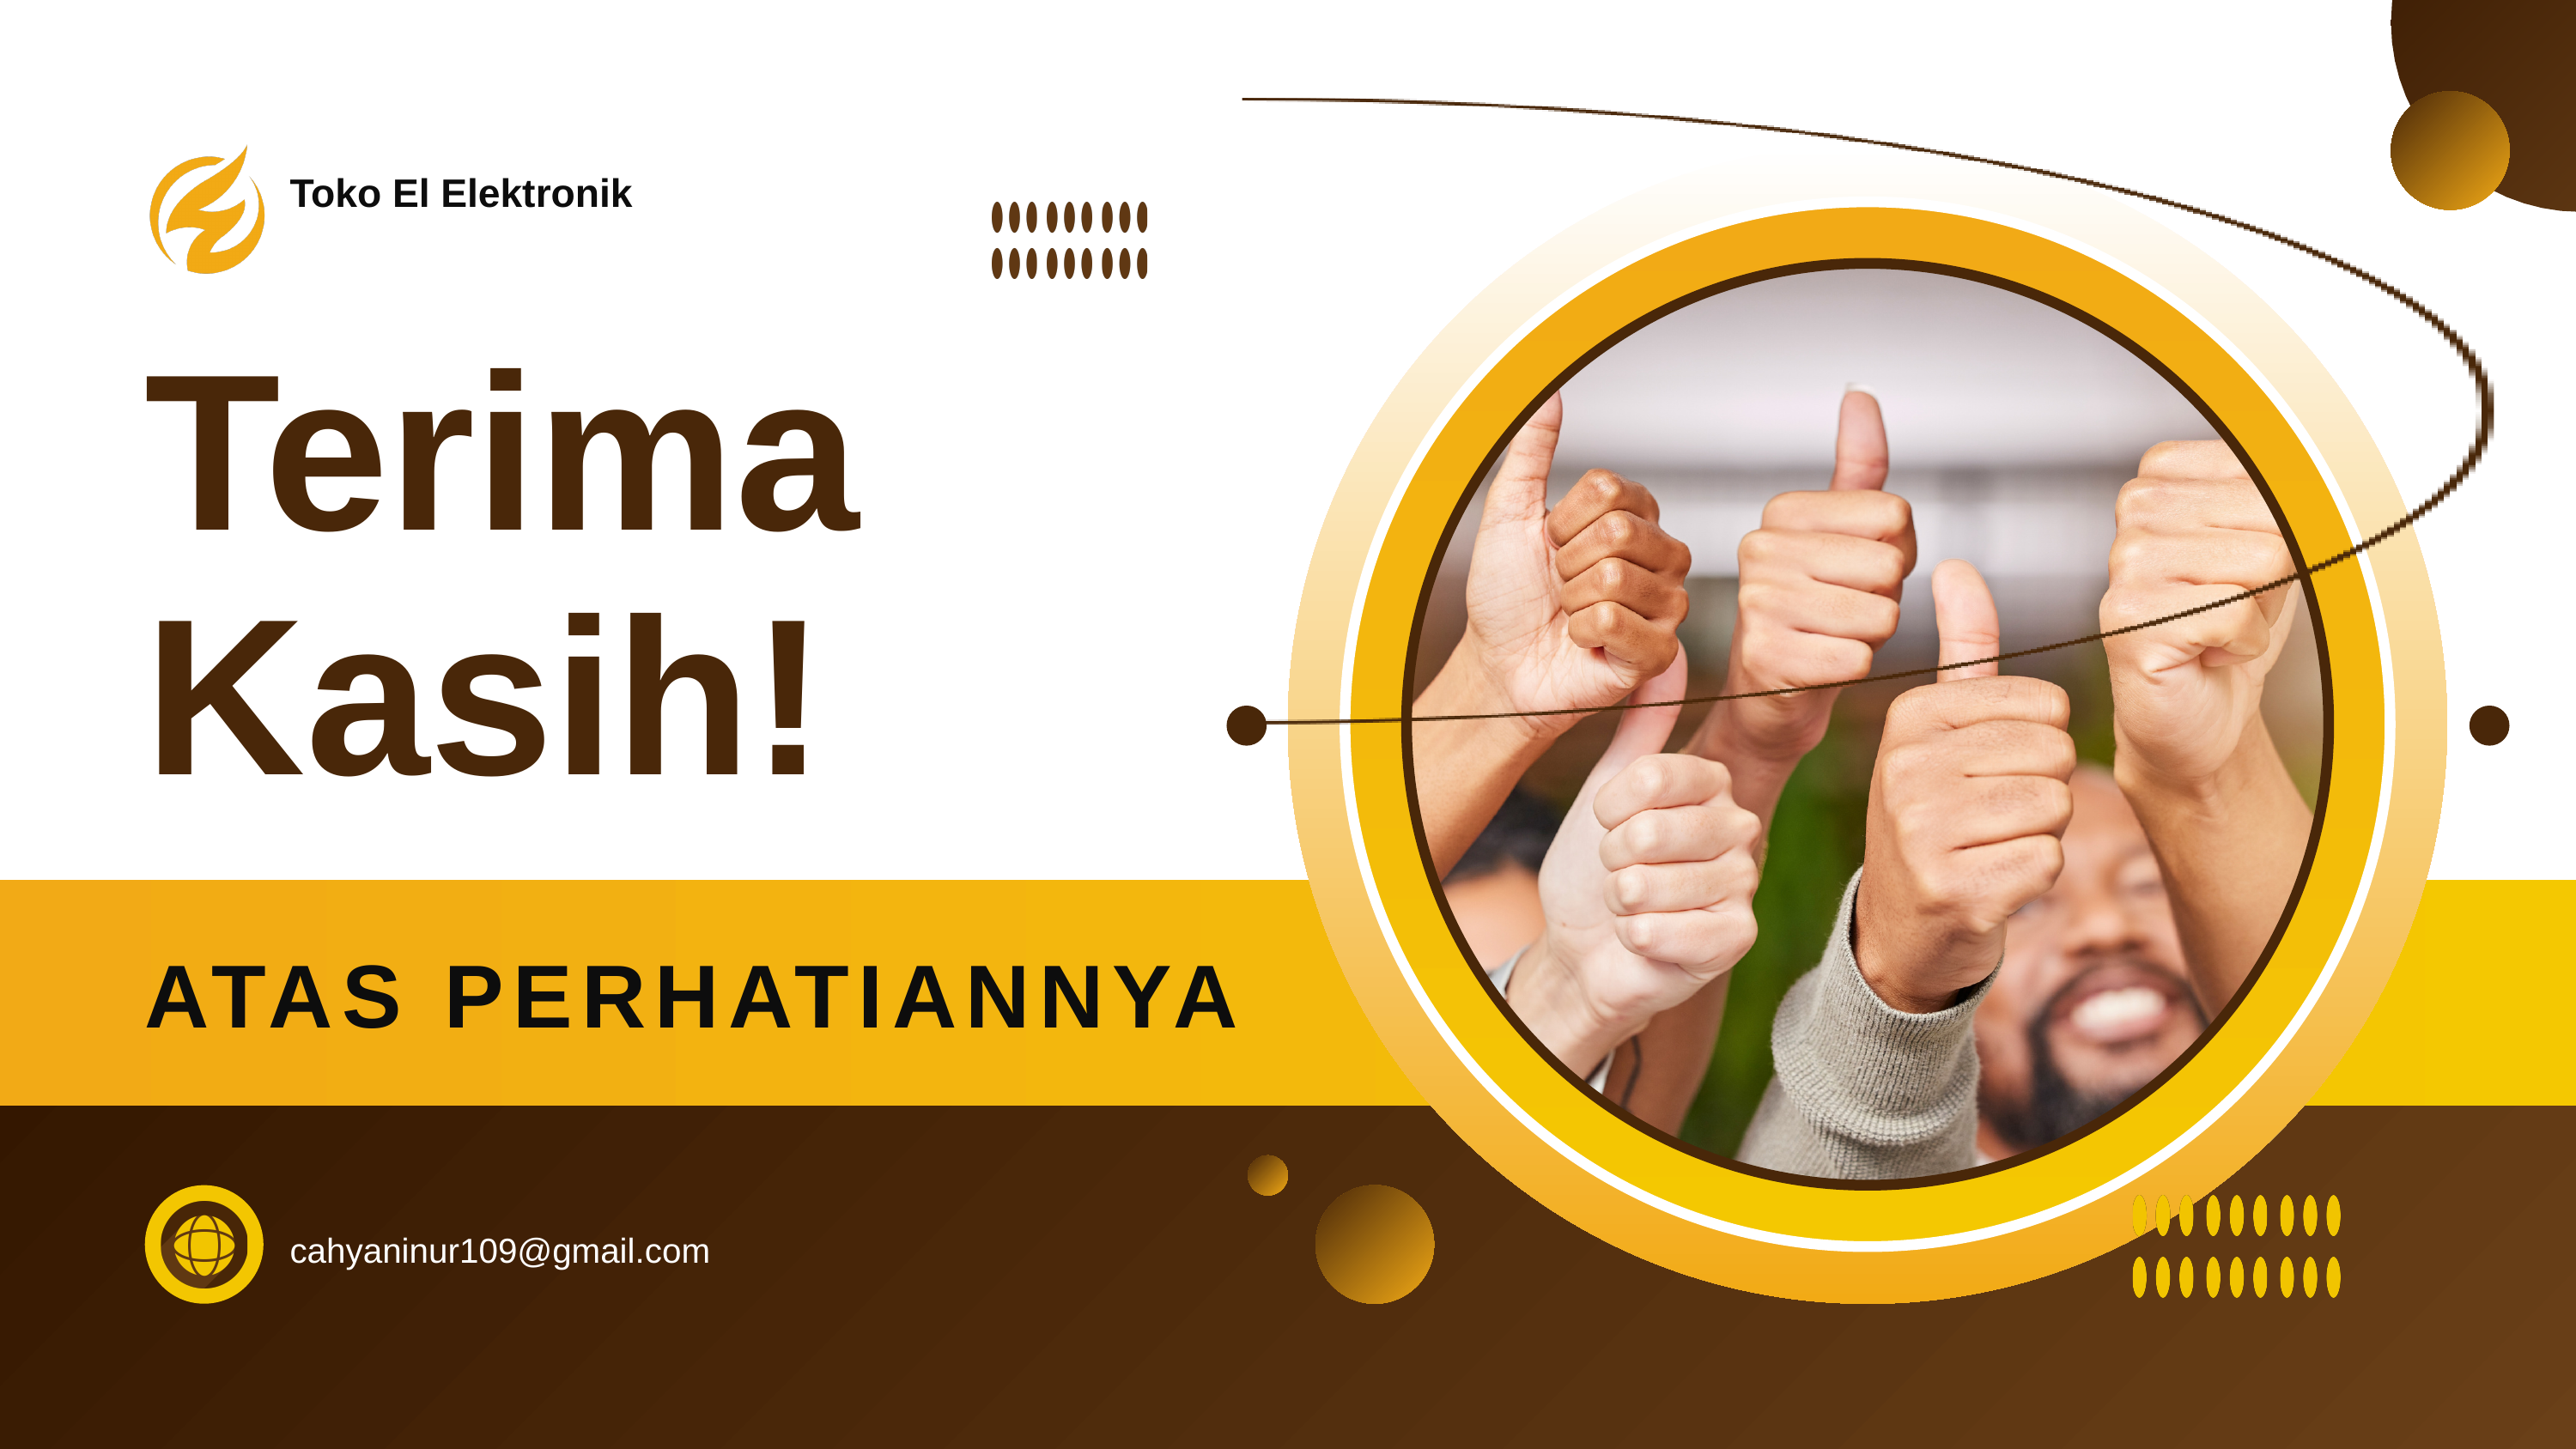

Toko El Elektronik

Terima Kasih!

ATAS PERHATIANNYA

cahyaninur109@gmail.com